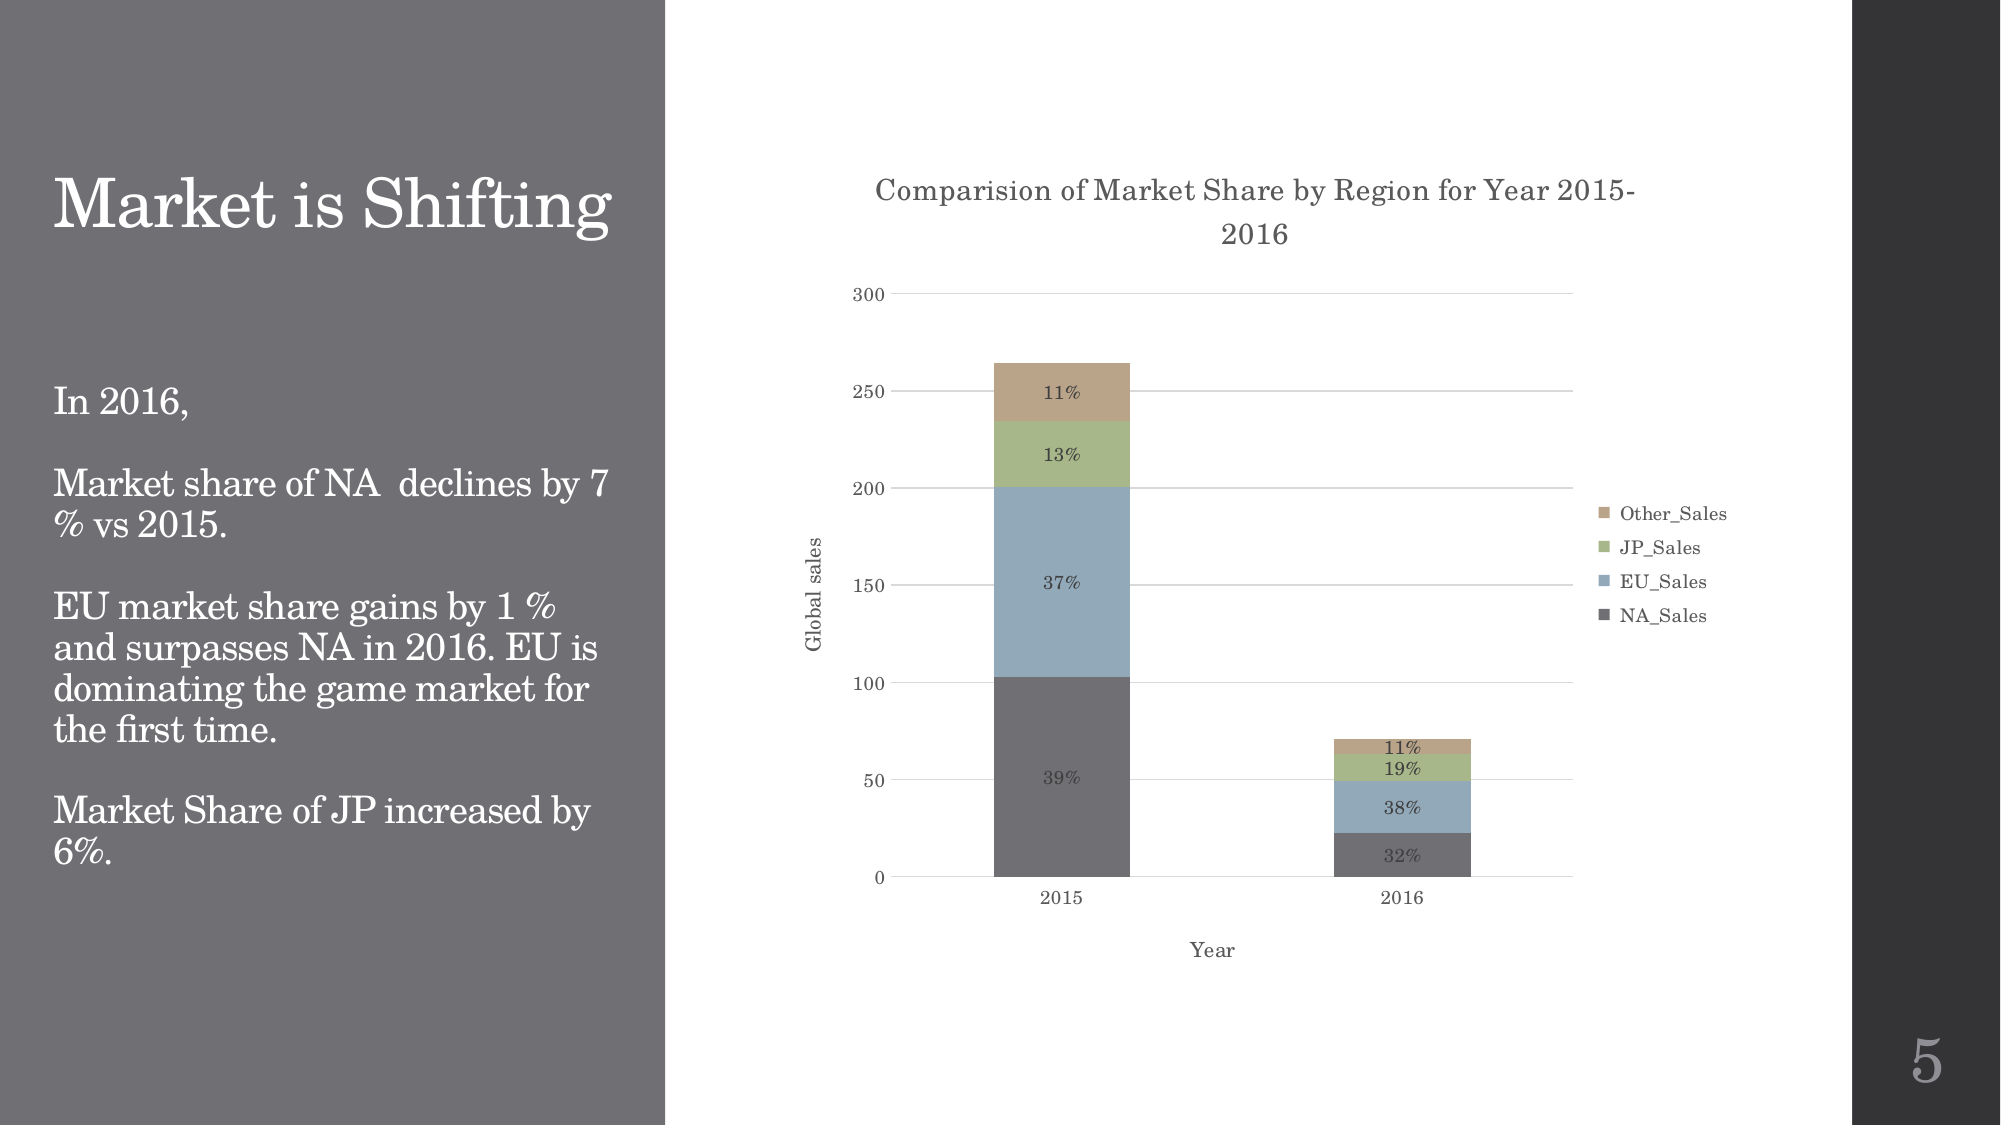

### Chart: Comparision of Market Share by Region for Year 2015-2016

| Category |  NA_Sales |  EU_Sales |  JP_Sales |  Other_Sales |
|---|---|---|---|---|
| 2015 | 102.81999999999995 | 97.70999999999992 | 33.72000000000003 | 29.98999999999997 |
| 2016 | 22.65999999999999 | 26.759999999999987 | 13.699999999999998 | 7.719999999999987 |
# Market is Shifting
In 2016,
Market share of NA  declines by 7 % vs 2015.
EU market share gains by 1 % and surpasses NA in 2016. EU is dominating the game market for the first time.
Market Share of JP increased by 6%.
5